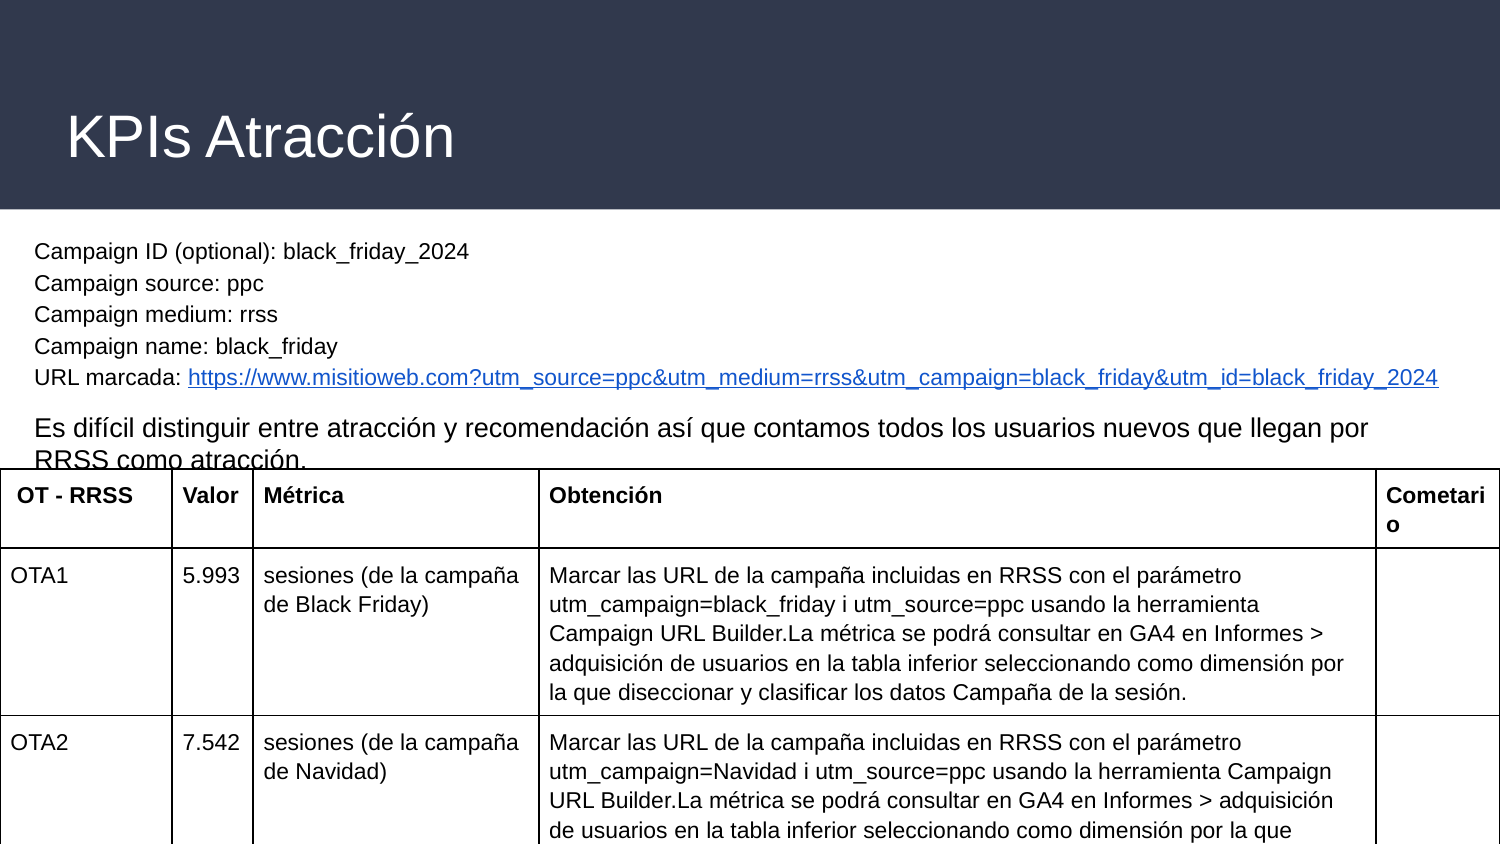

# KPIs Atracción

Campaign ID (optional): black_friday_2024
Campaign source: ppc
Campaign medium: rrss
Campaign name: black_friday
URL marcada: https://www.misitioweb.com?utm_source=ppc&utm_medium=rrss&utm_campaign=black_friday&utm_id=black_friday_2024

Es difícil distinguir entre atracción y recomendación así que contamos todos los usuarios nuevos que llegan por RRSS como atracción.
| OT - RRSS | Valor | Métrica | Obtención | Cometario |
| --- | --- | --- | --- | --- |
| OTA1 | 5.993 | sesiones (de la campaña de Black Friday) | Marcar las URL de la campaña incluidas en RRSS con el parámetro utm\_campaign=black\_friday i utm\_source=ppc usando la herramienta Campaign URL Builder.La métrica se podrá consultar en GA4 en Informes > adquisición de usuarios en la tabla inferior seleccionando como dimensión por la que diseccionar y clasificar los datos Campaña de la sesión. |  |
| OTA2 | 7.542 | sesiones (de la campaña de Navidad) | Marcar las URL de la campaña incluidas en RRSS con el parámetro utm\_campaign=Navidad i utm\_source=ppc usando la herramienta Campaign URL Builder.La métrica se podrá consultar en GA4 en Informes > adquisición de usuarios en la tabla inferior seleccionando como dimensión por la que diseccionar y clasificar los datos Campaña de la sesión. |  |